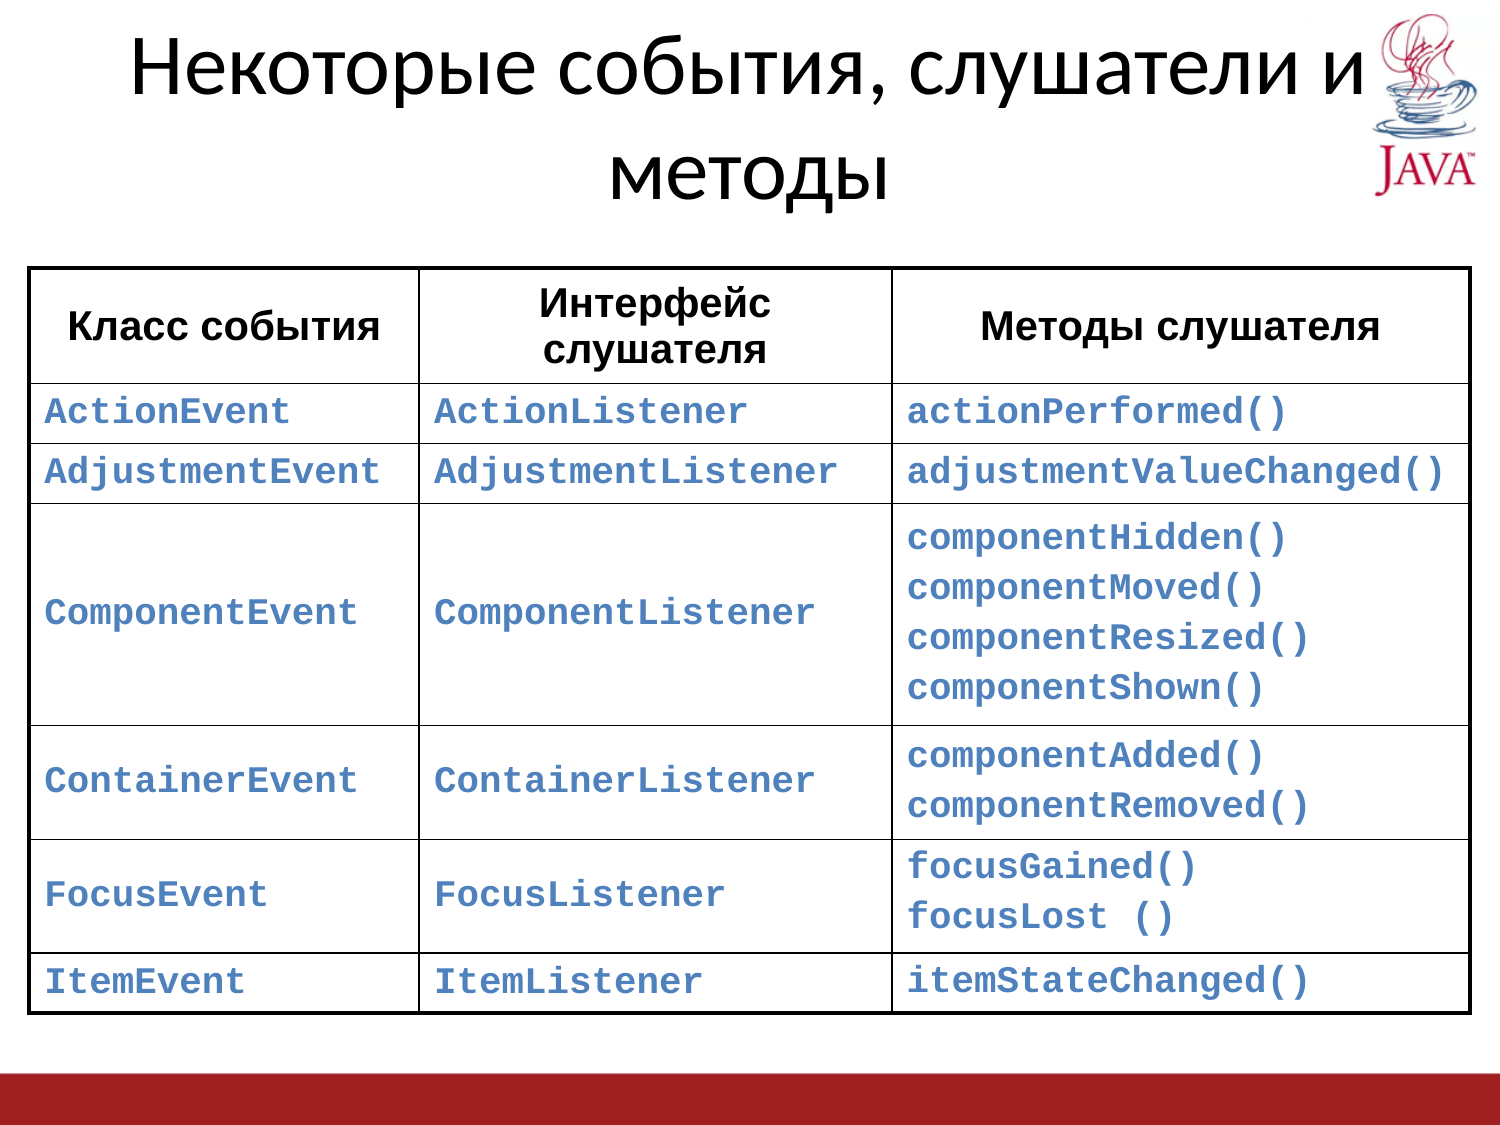

# Некоторые события, слушатели и методы
| Класс события | Интерфейс слушателя | Методы слушателя |
| --- | --- | --- |
| ActionEvent | ActionListener | actionPerformed() |
| AdjustmentEvent | AdjustmentListener | adjustmentValueChanged() |
| ComponentEvent | ComponentListener | componentHidden() componentMoved() componentResized() componentShown() |
| ContainerEvent | ContainerListener | componentAdded() componentRemoved() |
| FocusEvent | FocusListener | focusGained() focusLost () |
| ItemEvent | ItemListener | itemStateChanged() |